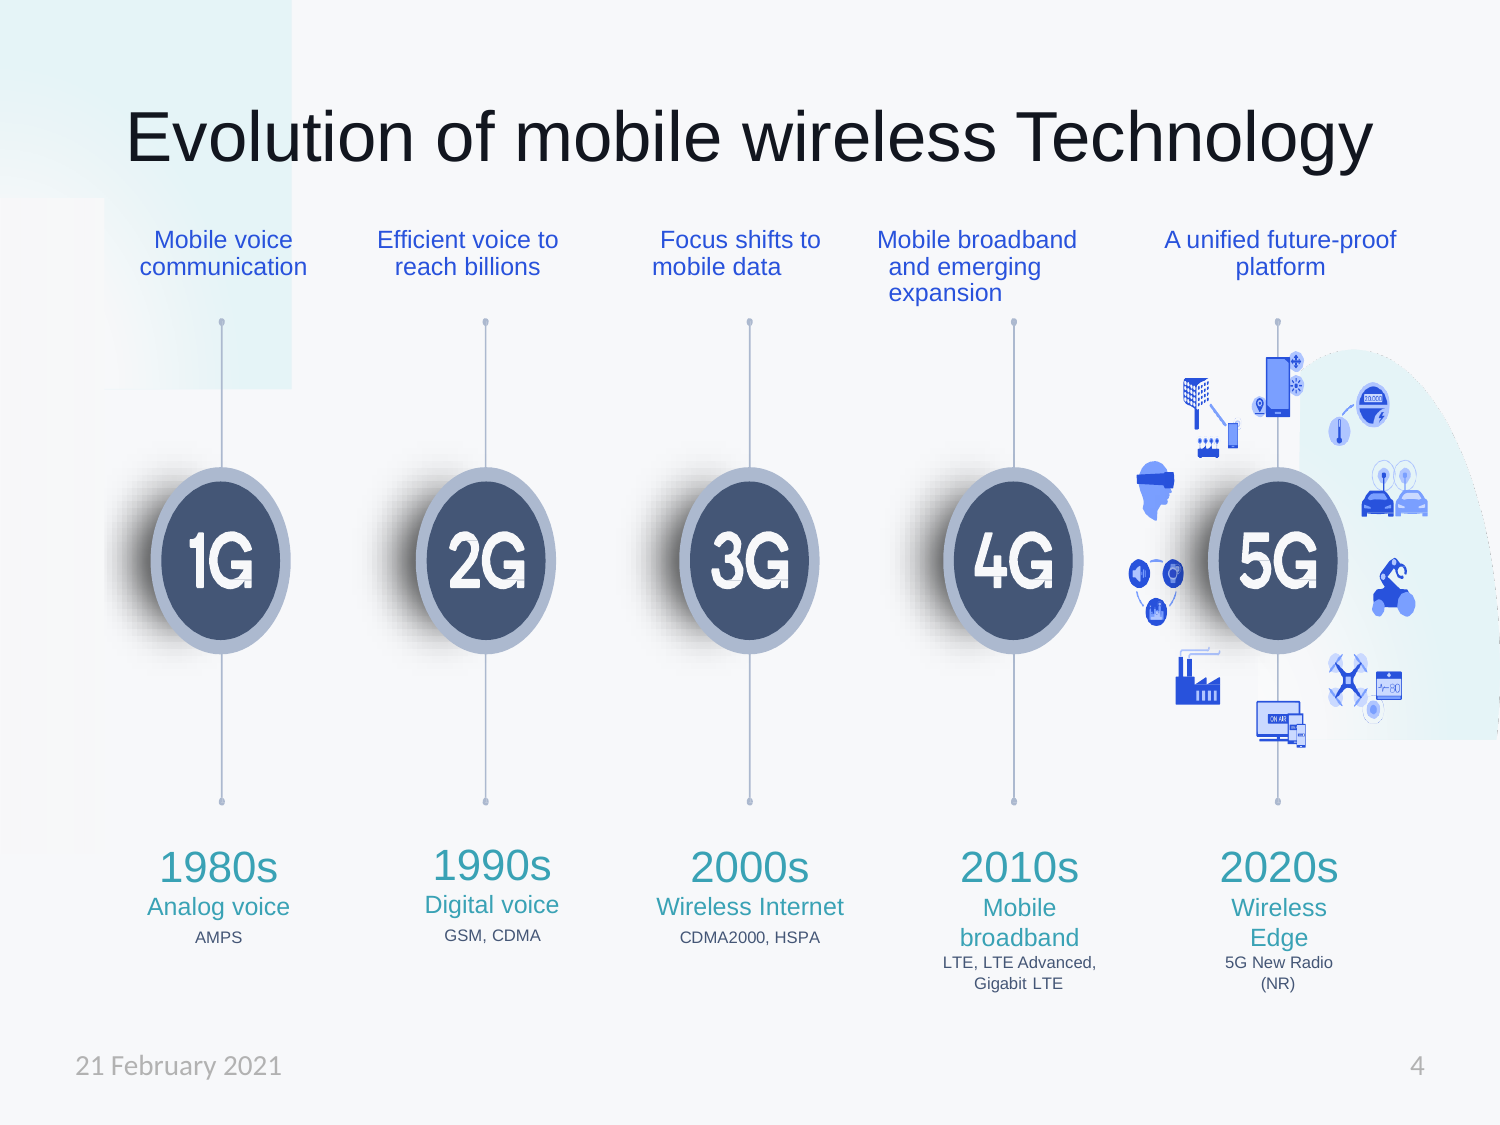

# Evolution of mobile wireless Technology

Mobile voice communication
Efficient voice to reach billions
Focus shifts to mobile data
Mobile broadband and emerging expansion
A unified future-proof platform

1990s
Digital voice
GSM, CDMA
2010s
Mobile broadband
LTE, LTE Advanced,
Gigabit LTE
2020s
Wireless Edge
5G New Radio
(NR)
1980s
Analog voice
AMPS
2000s
Wireless Internet
CDMA2000, HSPA

21 February 2021
4